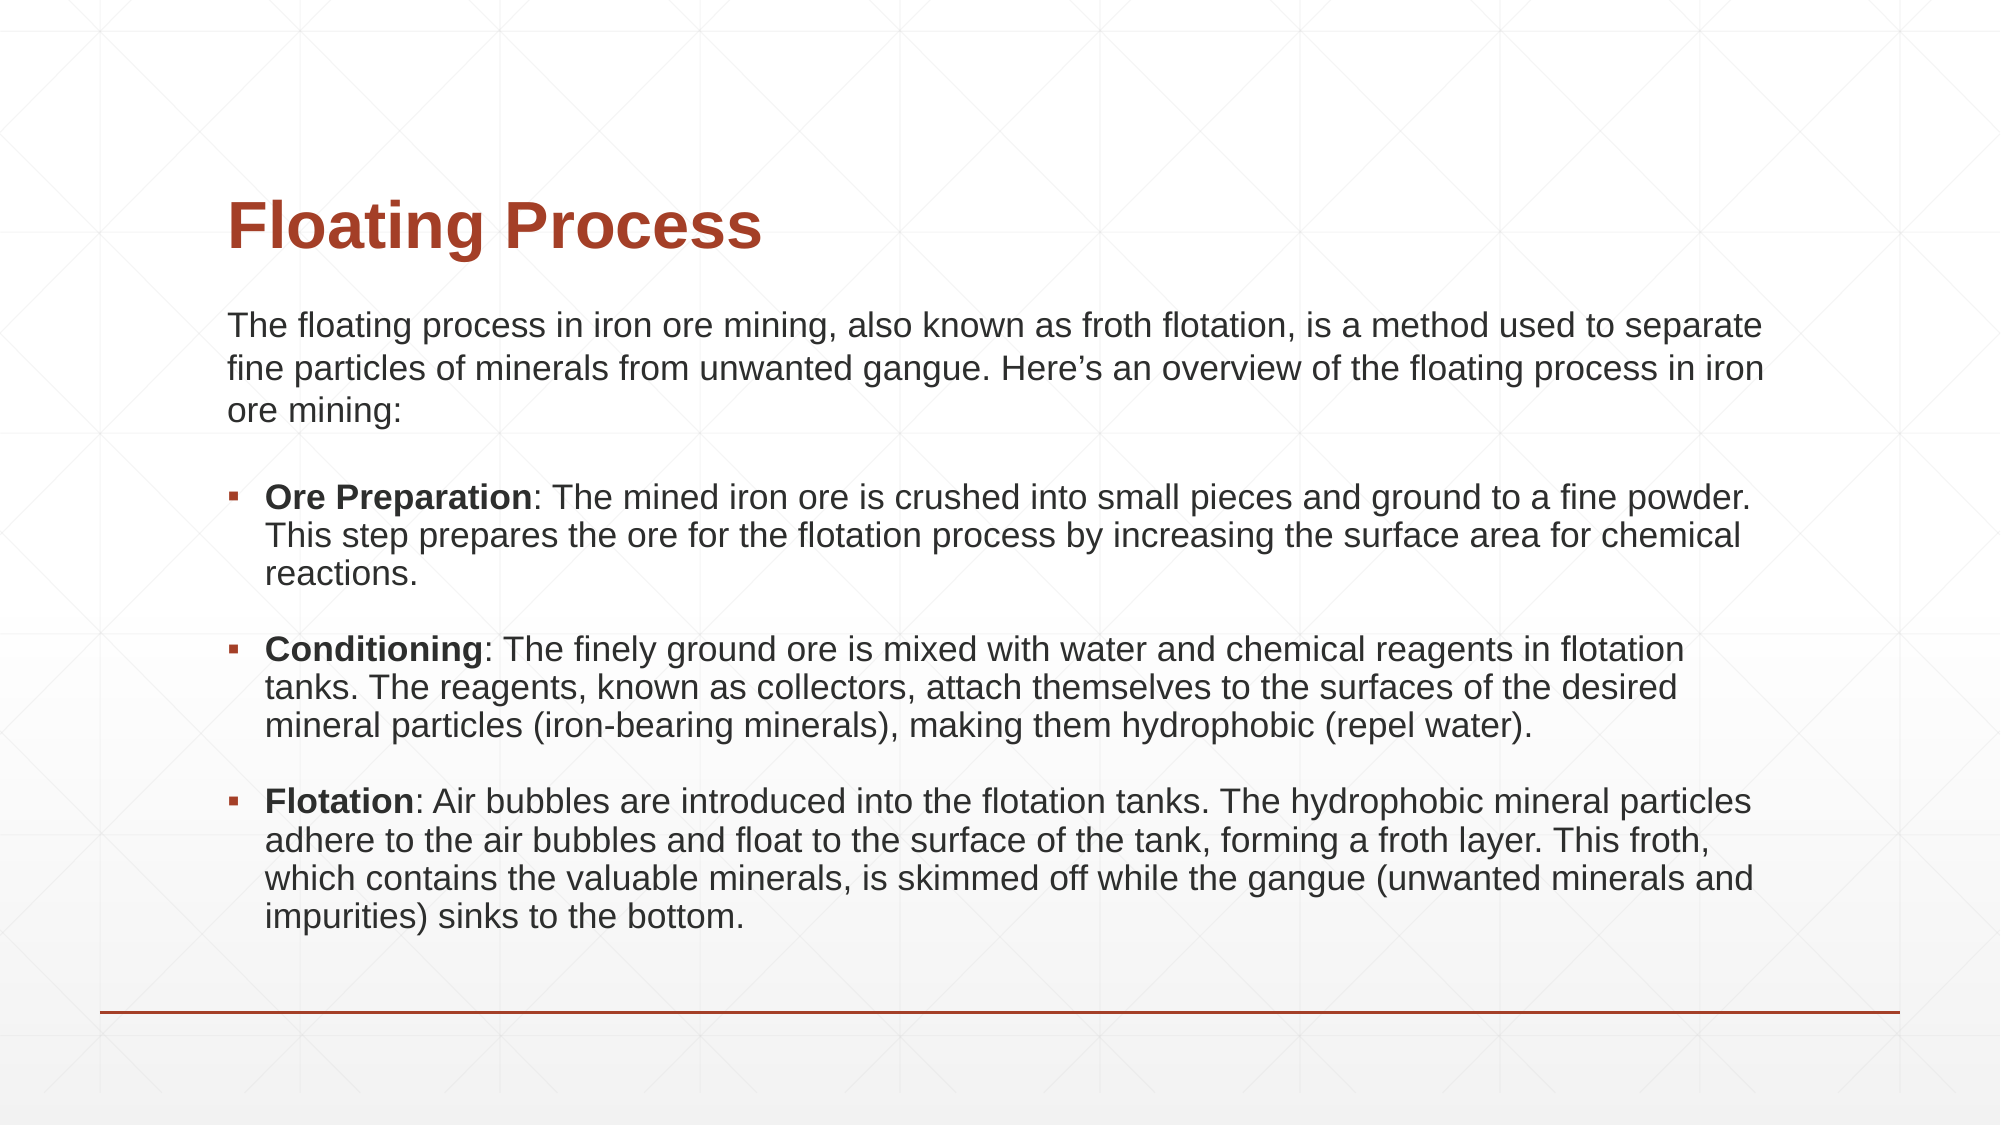

# Floating Process
The floating process in iron ore mining, also known as froth flotation, is a method used to separate fine particles of minerals from unwanted gangue. Here’s an overview of the floating process in iron ore mining:
Ore Preparation: The mined iron ore is crushed into small pieces and ground to a fine powder. This step prepares the ore for the flotation process by increasing the surface area for chemical reactions.
Conditioning: The finely ground ore is mixed with water and chemical reagents in flotation tanks. The reagents, known as collectors, attach themselves to the surfaces of the desired mineral particles (iron-bearing minerals), making them hydrophobic (repel water).
Flotation: Air bubbles are introduced into the flotation tanks. The hydrophobic mineral particles adhere to the air bubbles and float to the surface of the tank, forming a froth layer. This froth, which contains the valuable minerals, is skimmed off while the gangue (unwanted minerals and impurities) sinks to the bottom.